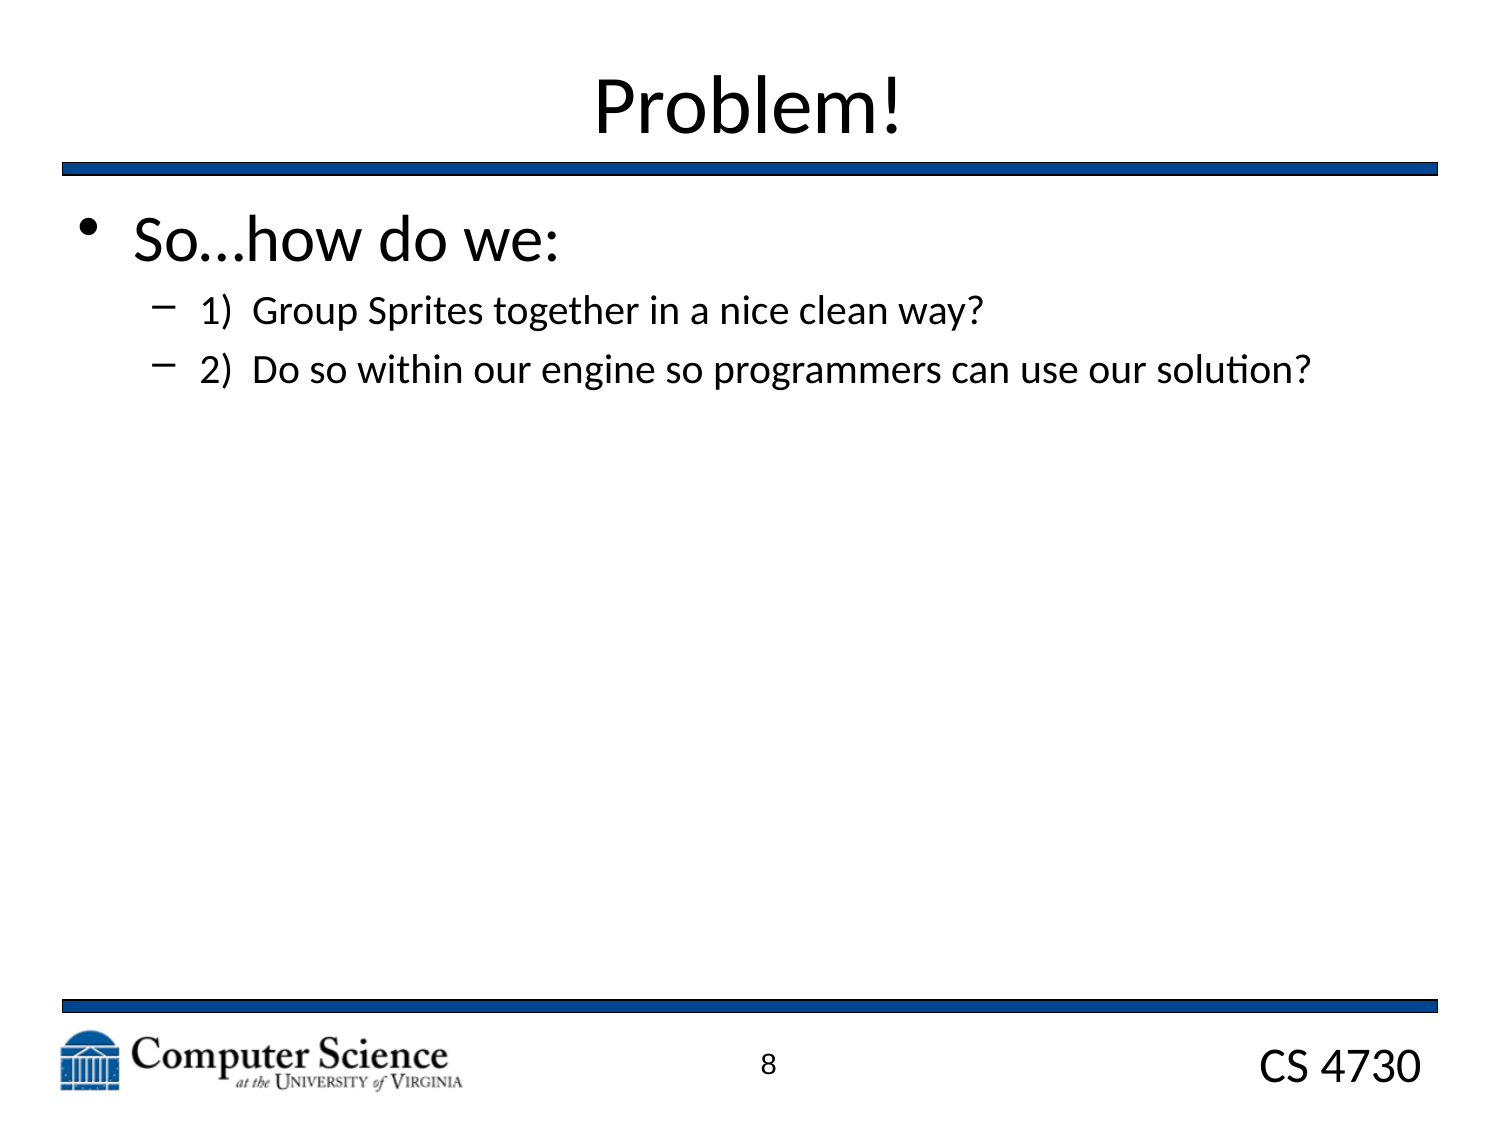

# Problem!
So…how do we:
1)  Group Sprites together in a nice clean way?
2)  Do so within our engine so programmers can use our solution?

8